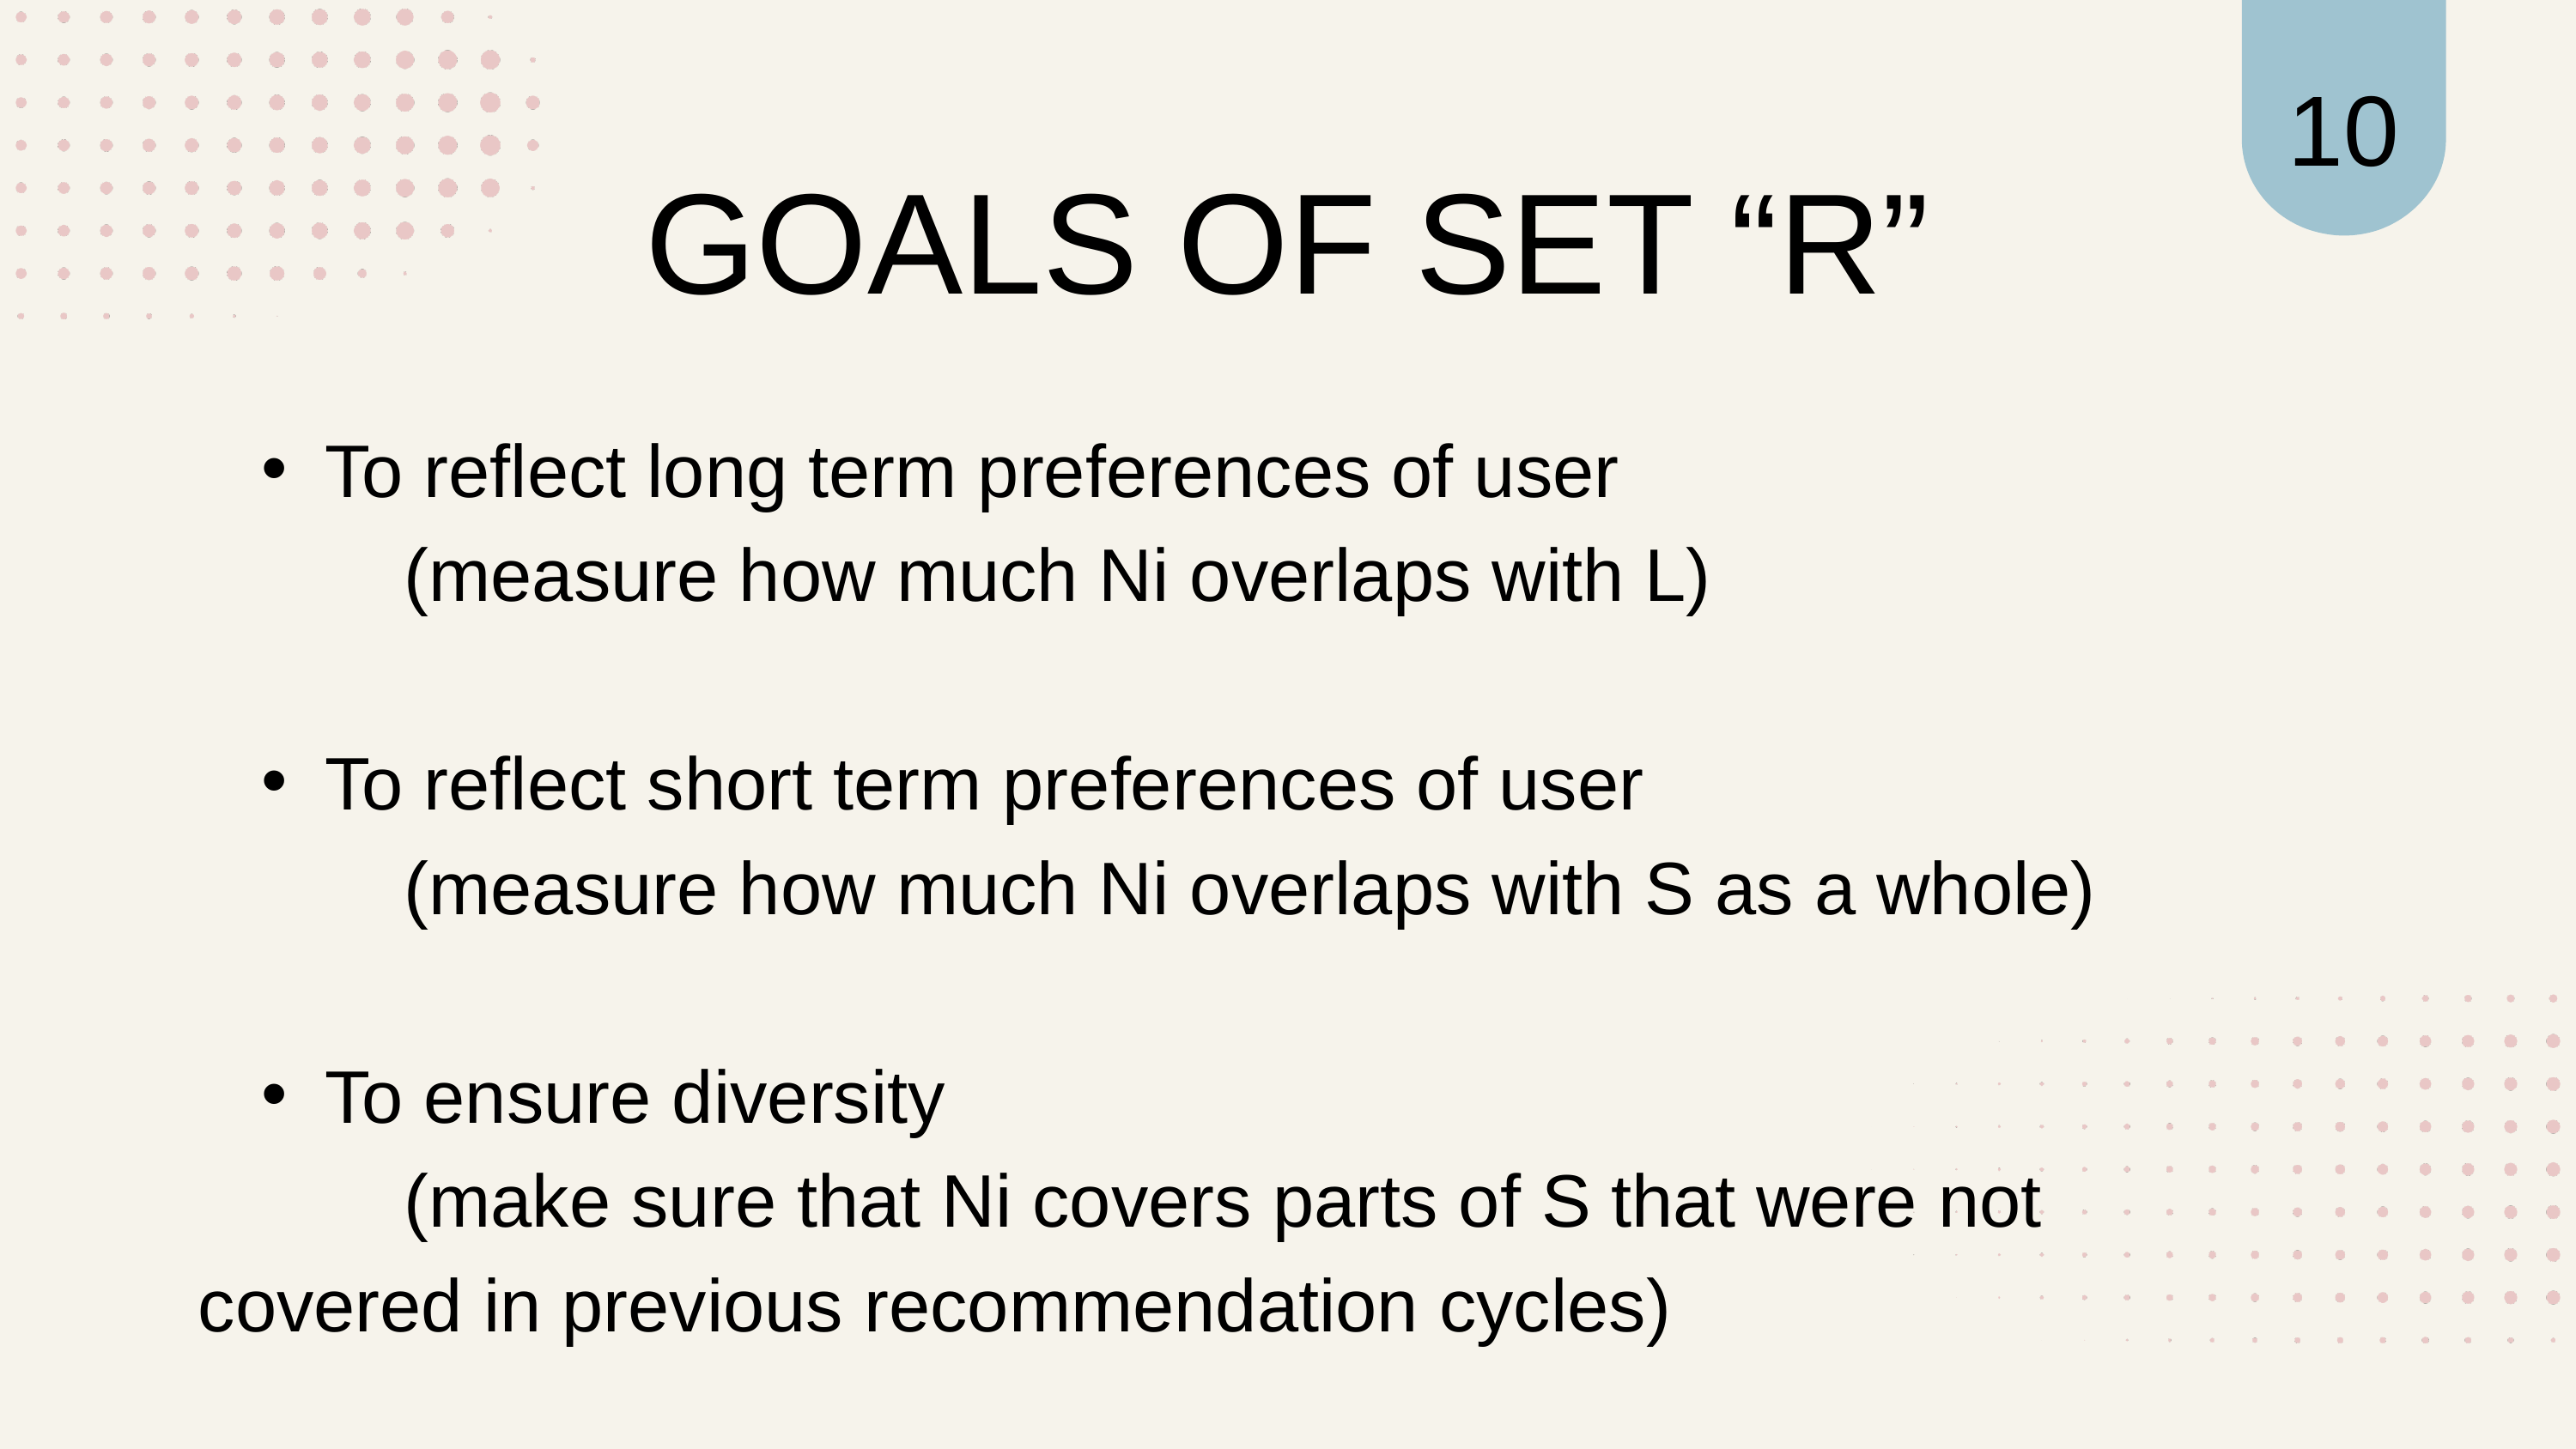

10

GOALS OF SET “R”
To reflect long term preferences of user
          (measure how much Ni overlaps with L)

To reflect short term preferences of user
          (measure how much Ni overlaps with S as a whole)

To ensure diversity
          (make sure that Ni covers parts of S that were not covered in previous recommendation cycles)